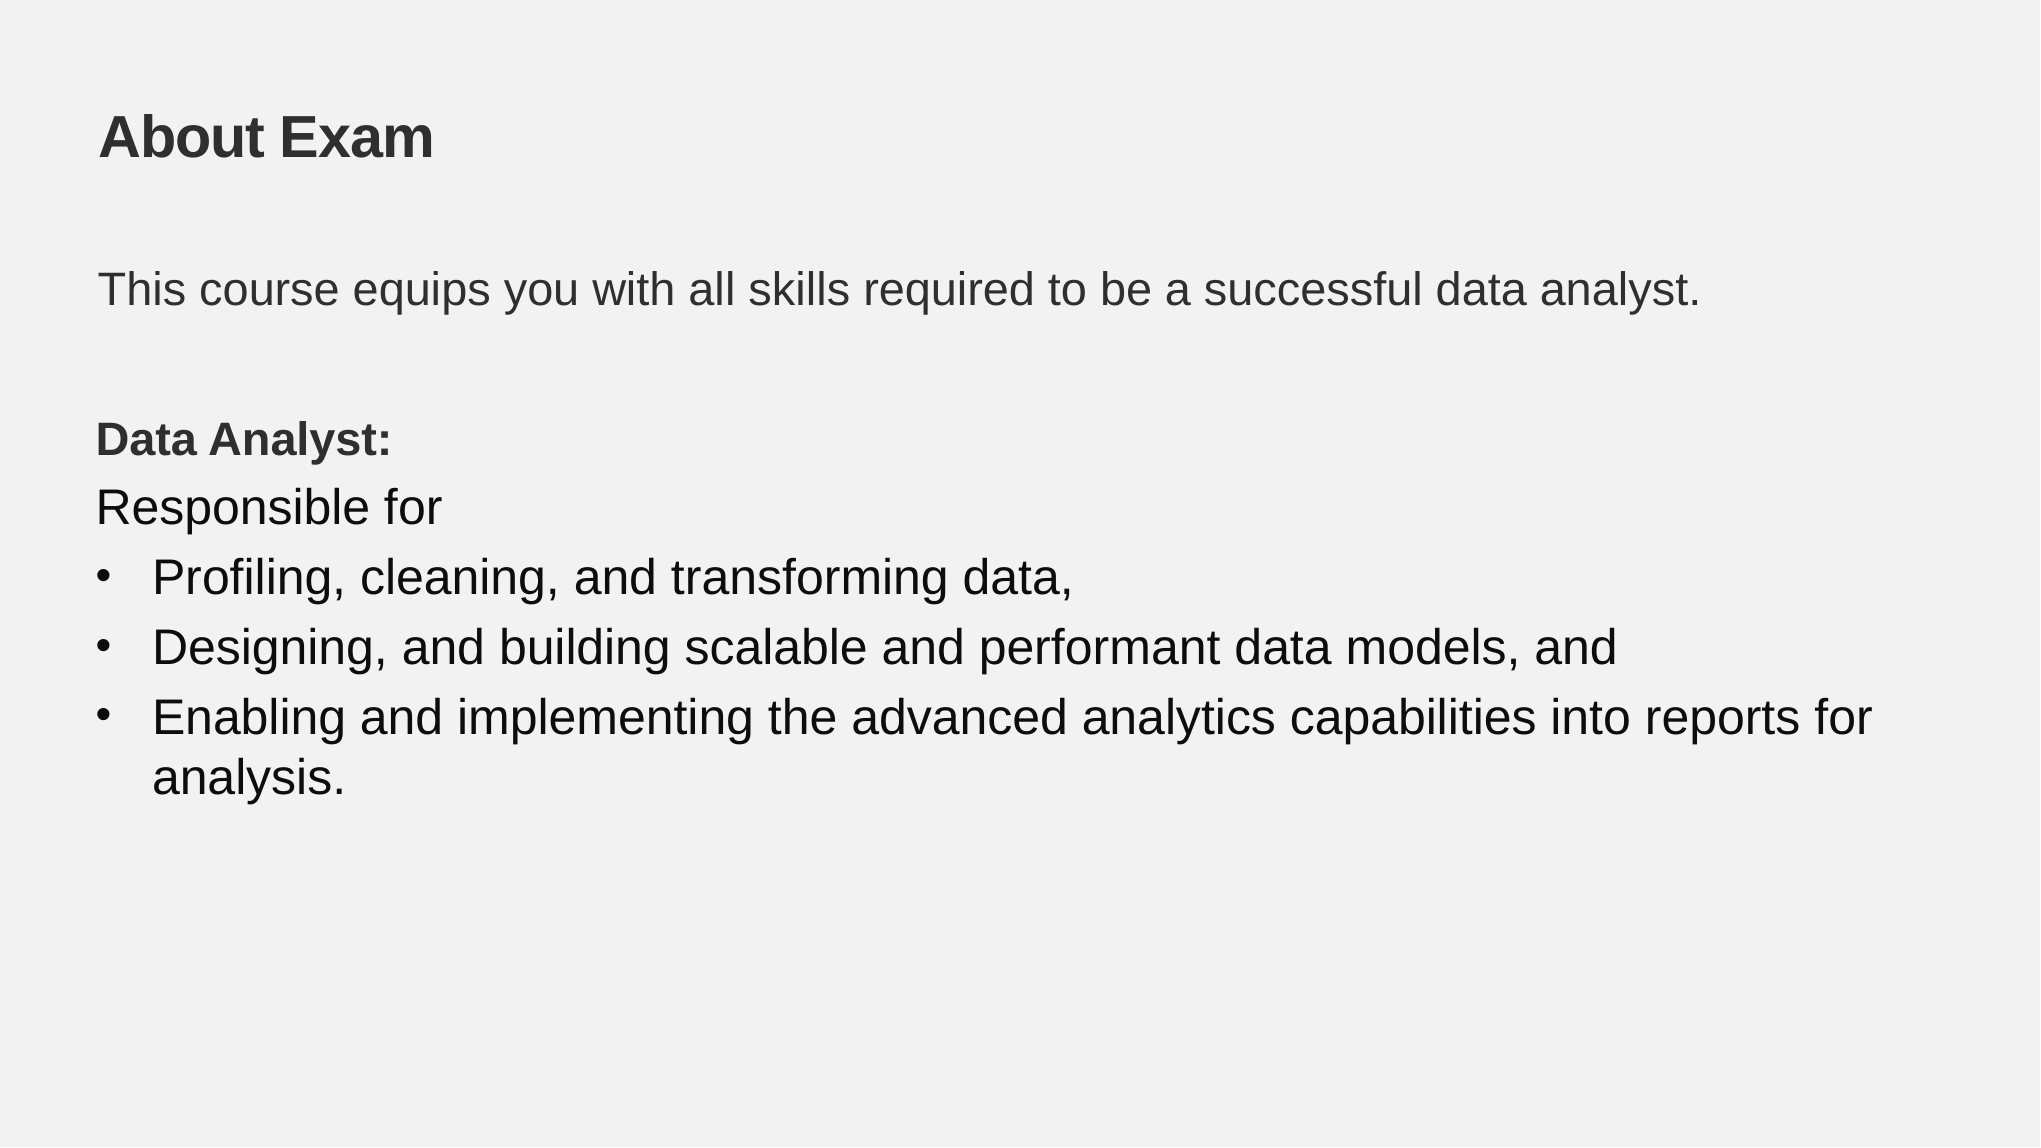

# About Exam
This course equips you with all skills required to be a successful data analyst.
Data Analyst:
Responsible for
Profiling, cleaning, and transforming data,
Designing, and building scalable and performant data models, and
Enabling and implementing the advanced analytics capabilities into reports for analysis.